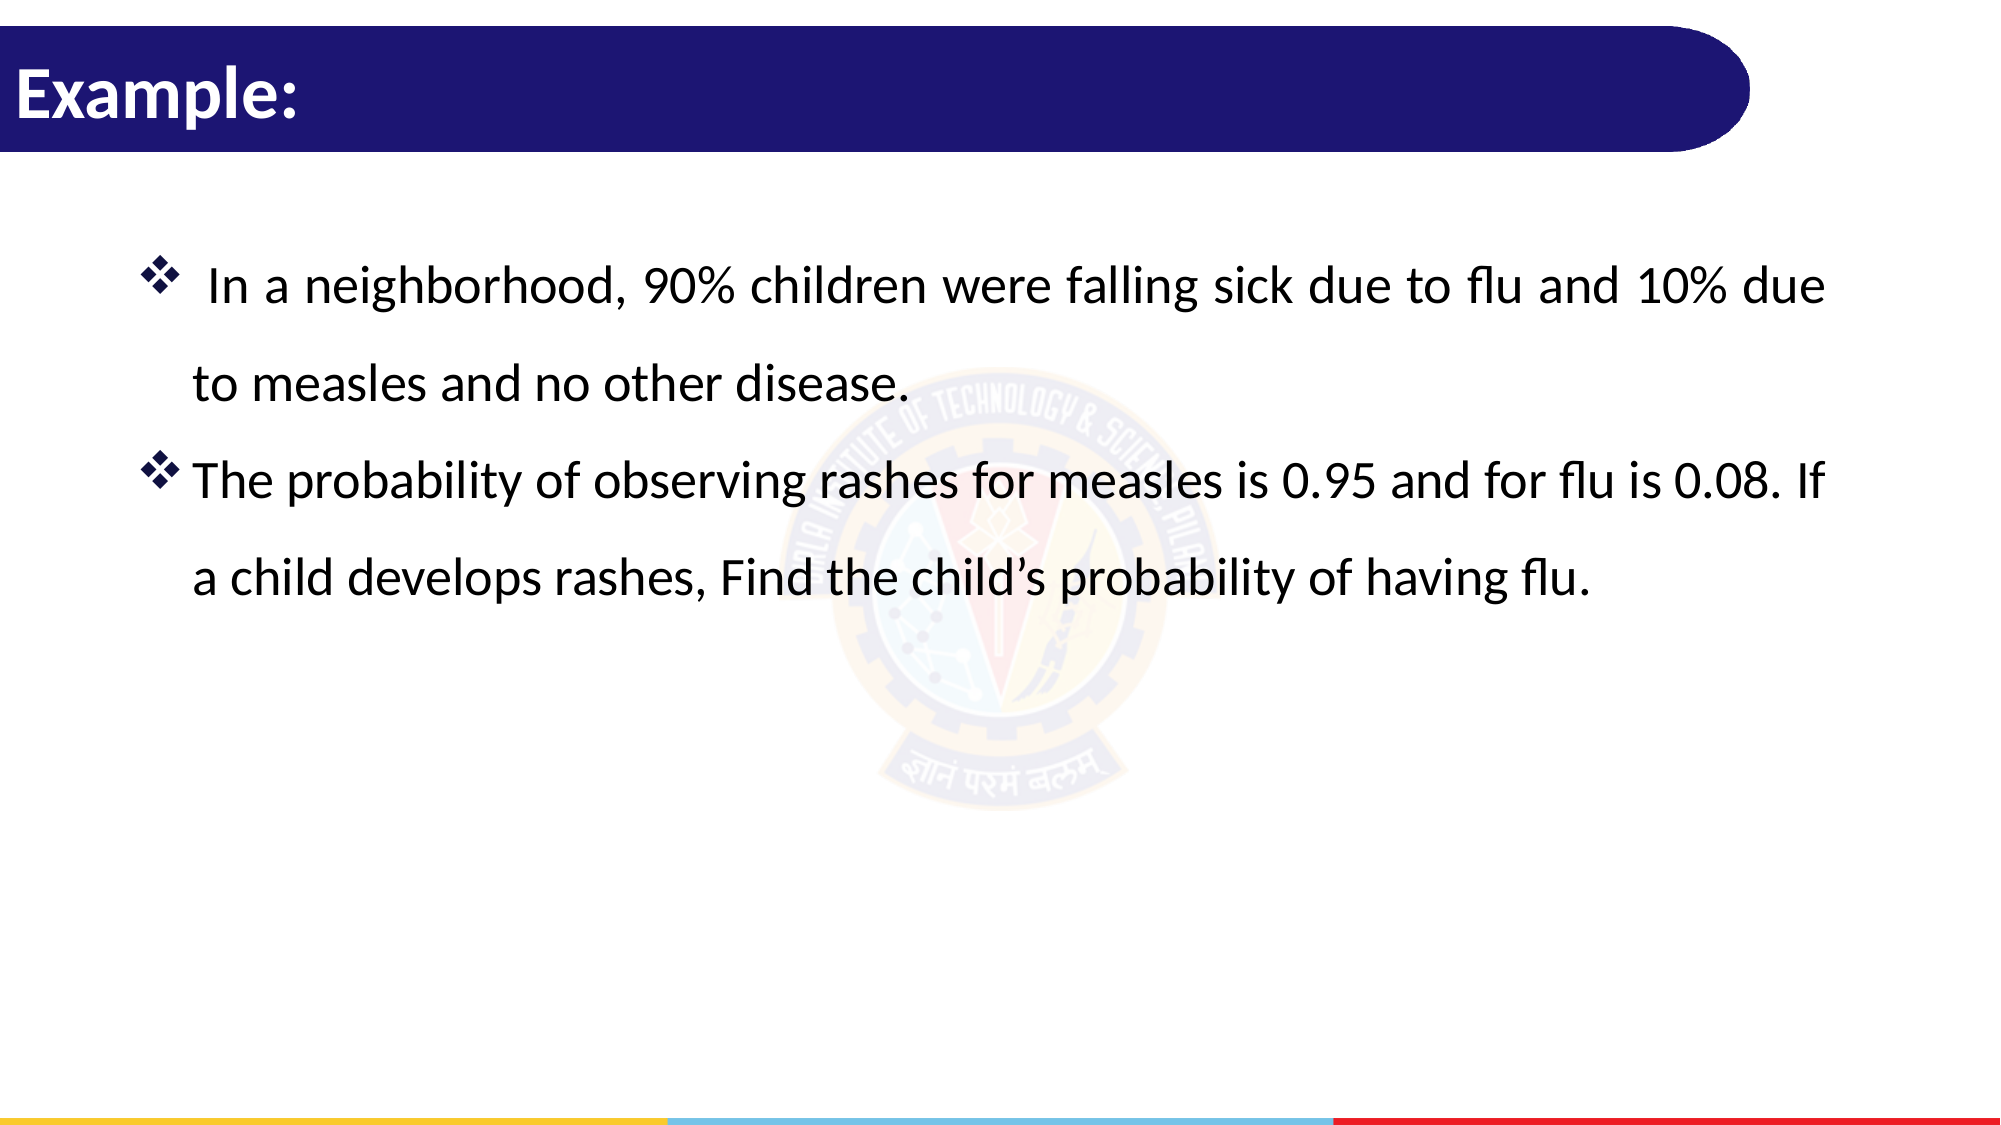

# Example:

 In a neighborhood, 90% children were falling sick due to flu and 10% due to measles and no other disease.
The probability of observing rashes for measles is 0.95 and for flu is 0.08. If a child develops rashes, Find the child’s probability of having flu.